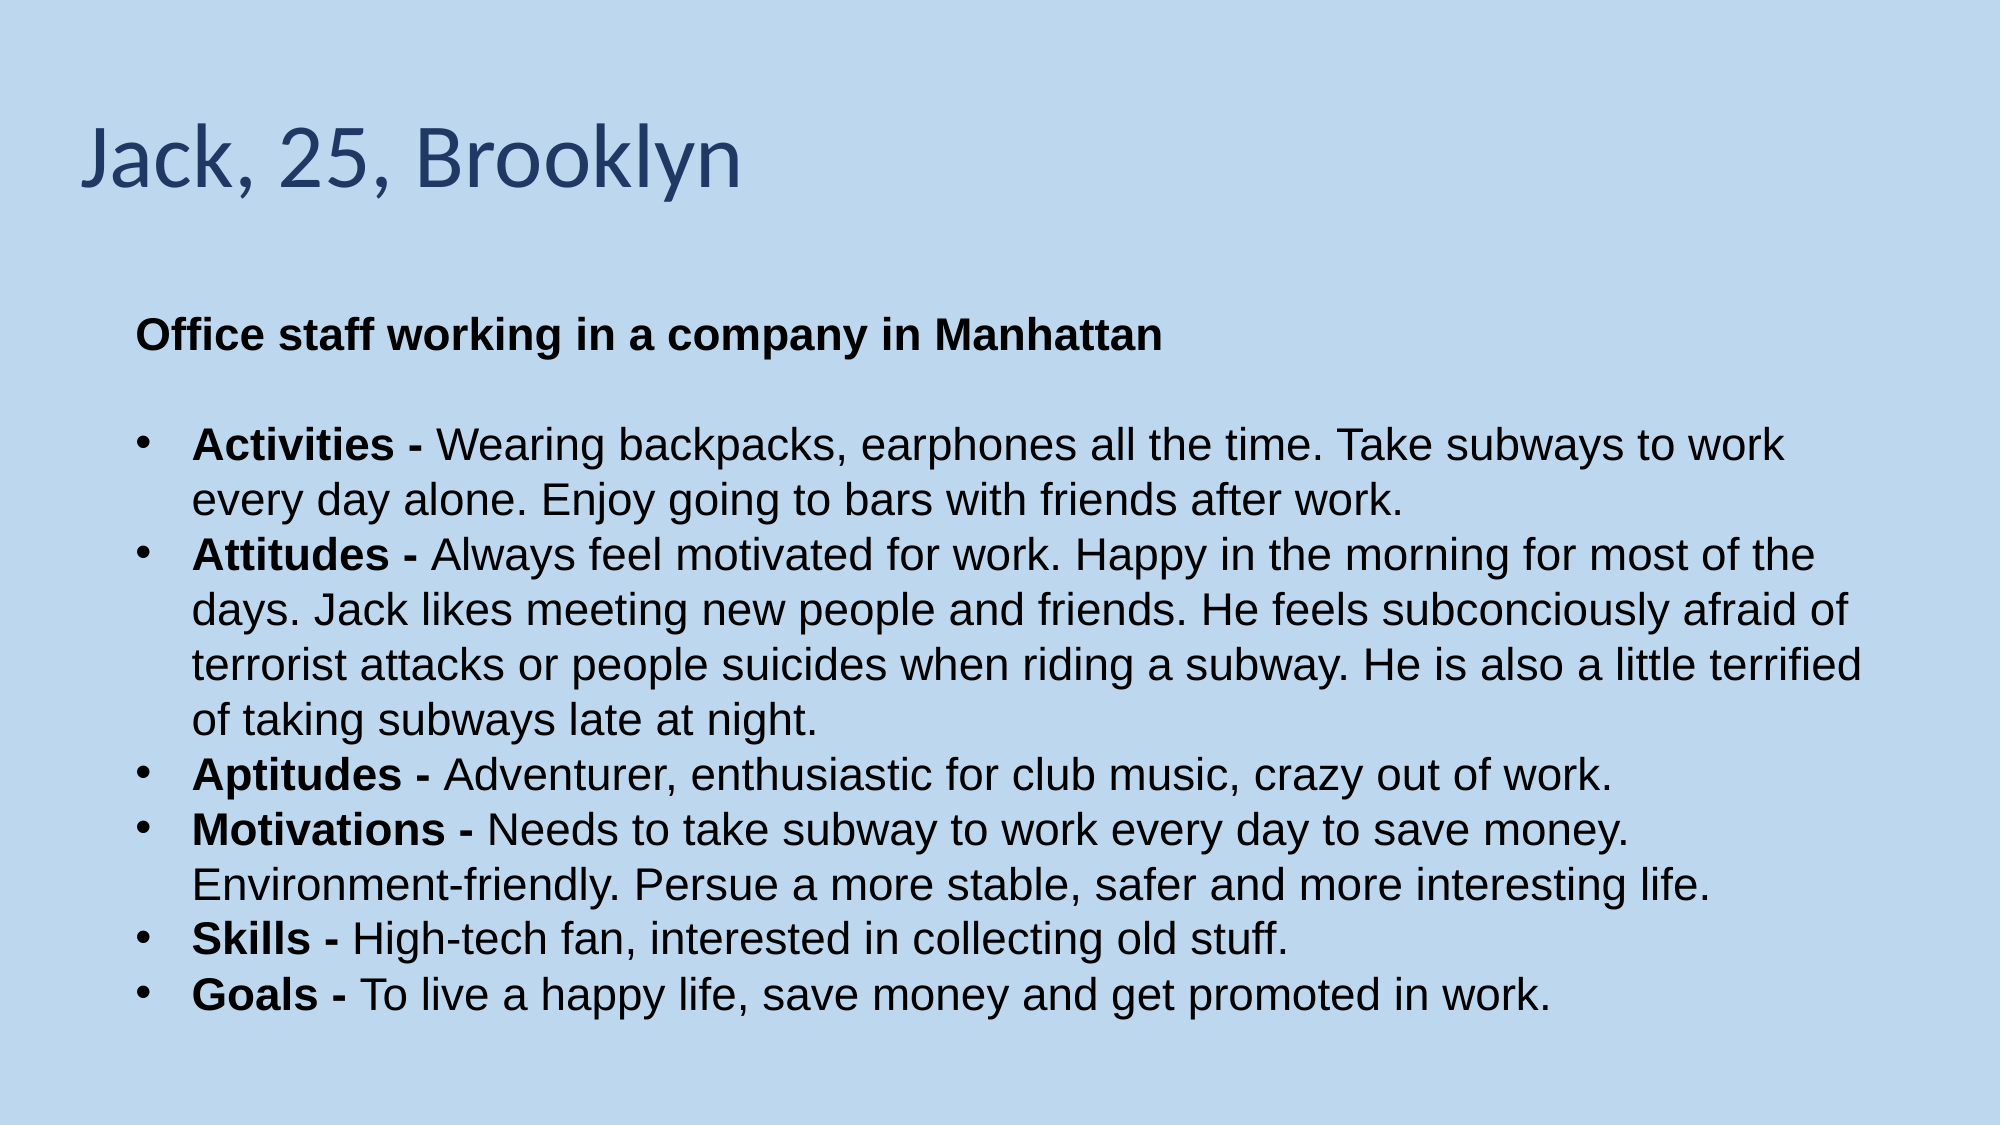

# Jack, 25, Brooklyn
Office staff working in a company in Manhattan

Activities - Wearing backpacks, earphones all the time. Take subways to work every day alone. Enjoy going to bars with friends after work.
Attitudes - Always feel motivated for work. Happy in the morning for most of the days. Jack likes meeting new people and friends. He feels subconciously afraid of terrorist attacks or people suicides when riding a subway. He is also a little terrified of taking subways late at night.
Aptitudes - Adventurer, enthusiastic for club music, crazy out of work.
Motivations - Needs to take subway to work every day to save money. Environment-friendly. Persue a more stable, safer and more interesting life.
Skills - High-tech fan, interested in collecting old stuff.
Goals - To live a happy life, save money and get promoted in work.